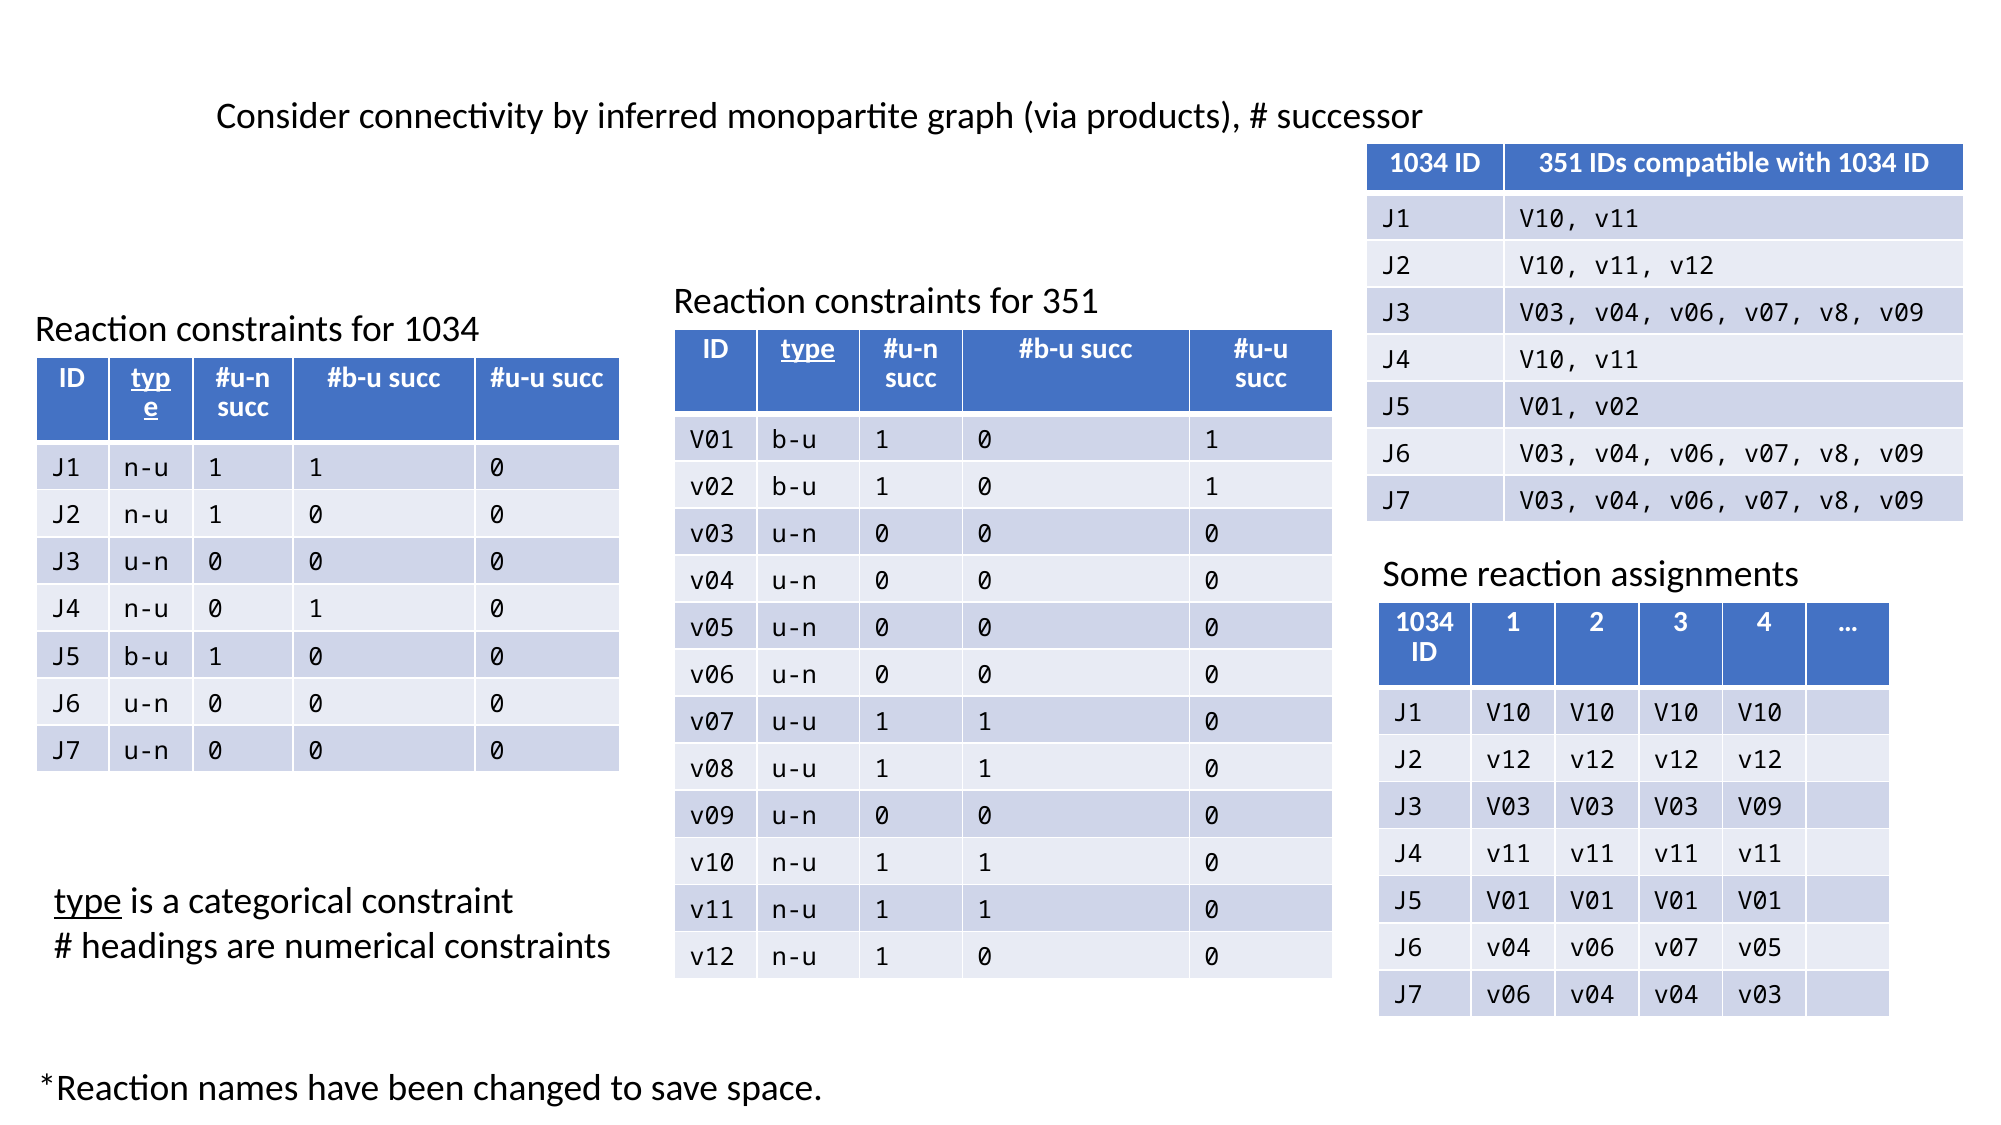

Consider connectivity by inferred monopartite graph (via products), # successor
| 1034 ID | 351 IDs compatible with 1034 ID |
| --- | --- |
| J1 | V10, v11 |
| J2 | V10, v11, v12 |
| J3 | V03, v04, v06, v07, v8, v09 |
| J4 | V10, v11 |
| J5 | V01, v02 |
| J6 | V03, v04, v06, v07, v8, v09 |
| J7 | V03, v04, v06, v07, v8, v09 |
Reaction constraints for 351
Reaction constraints for 1034
| ID | type | #u-n succ | #b-u succ | #u-u succ |
| --- | --- | --- | --- | --- |
| V01 | b-u | 1 | 0 | 1 |
| v02 | b-u | 1 | 0 | 1 |
| v03 | u-n | 0 | 0 | 0 |
| v04 | u-n | 0 | 0 | 0 |
| v05 | u-n | 0 | 0 | 0 |
| v06 | u-n | 0 | 0 | 0 |
| v07 | u-u | 1 | 1 | 0 |
| v08 | u-u | 1 | 1 | 0 |
| v09 | u-n | 0 | 0 | 0 |
| v10 | n-u | 1 | 1 | 0 |
| v11 | n-u | 1 | 1 | 0 |
| v12 | n-u | 1 | 0 | 0 |
| ID | type | #u-n succ | #b-u succ | #u-u succ |
| --- | --- | --- | --- | --- |
| J1 | n-u | 1 | 1 | 0 |
| J2 | n-u | 1 | 0 | 0 |
| J3 | u-n | 0 | 0 | 0 |
| J4 | n-u | 0 | 1 | 0 |
| J5 | b-u | 1 | 0 | 0 |
| J6 | u-n | 0 | 0 | 0 |
| J7 | u-n | 0 | 0 | 0 |
Some reaction assignments
| 1034 ID | 1 | 2 | 3 | 4 | … |
| --- | --- | --- | --- | --- | --- |
| J1 | V10 | V10 | V10 | V10 |  |
| J2 | v12 | v12 | v12 | v12 |  |
| J3 | V03 | V03 | V03 | V09 |  |
| J4 | v11 | v11 | v11 | v11 |  |
| J5 | V01 | V01 | V01 | V01 |  |
| J6 | v04 | v06 | v07 | v05 |  |
| J7 | v06 | v04 | v04 | v03 |  |
type is a categorical constraint
# headings are numerical constraints
*Reaction names have been changed to save space.